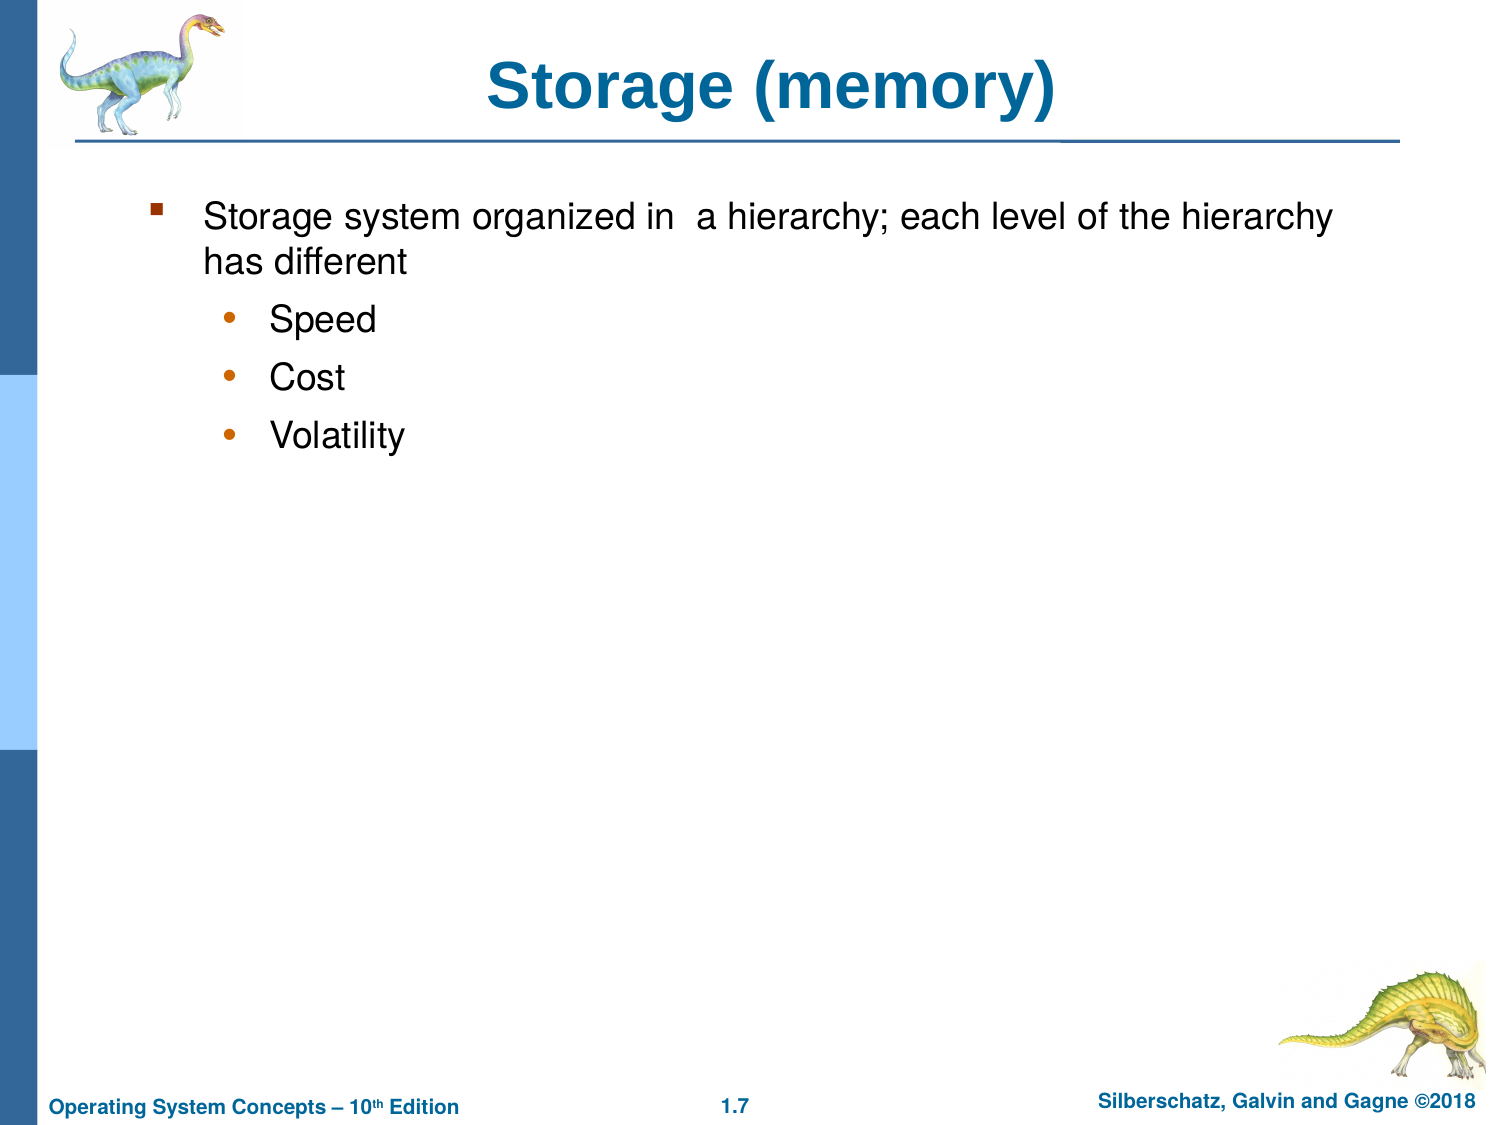

Storage (memory)
Storage system organized in  a hierarchy; each level of the hierarchy has different
Speed
Cost
Volatility